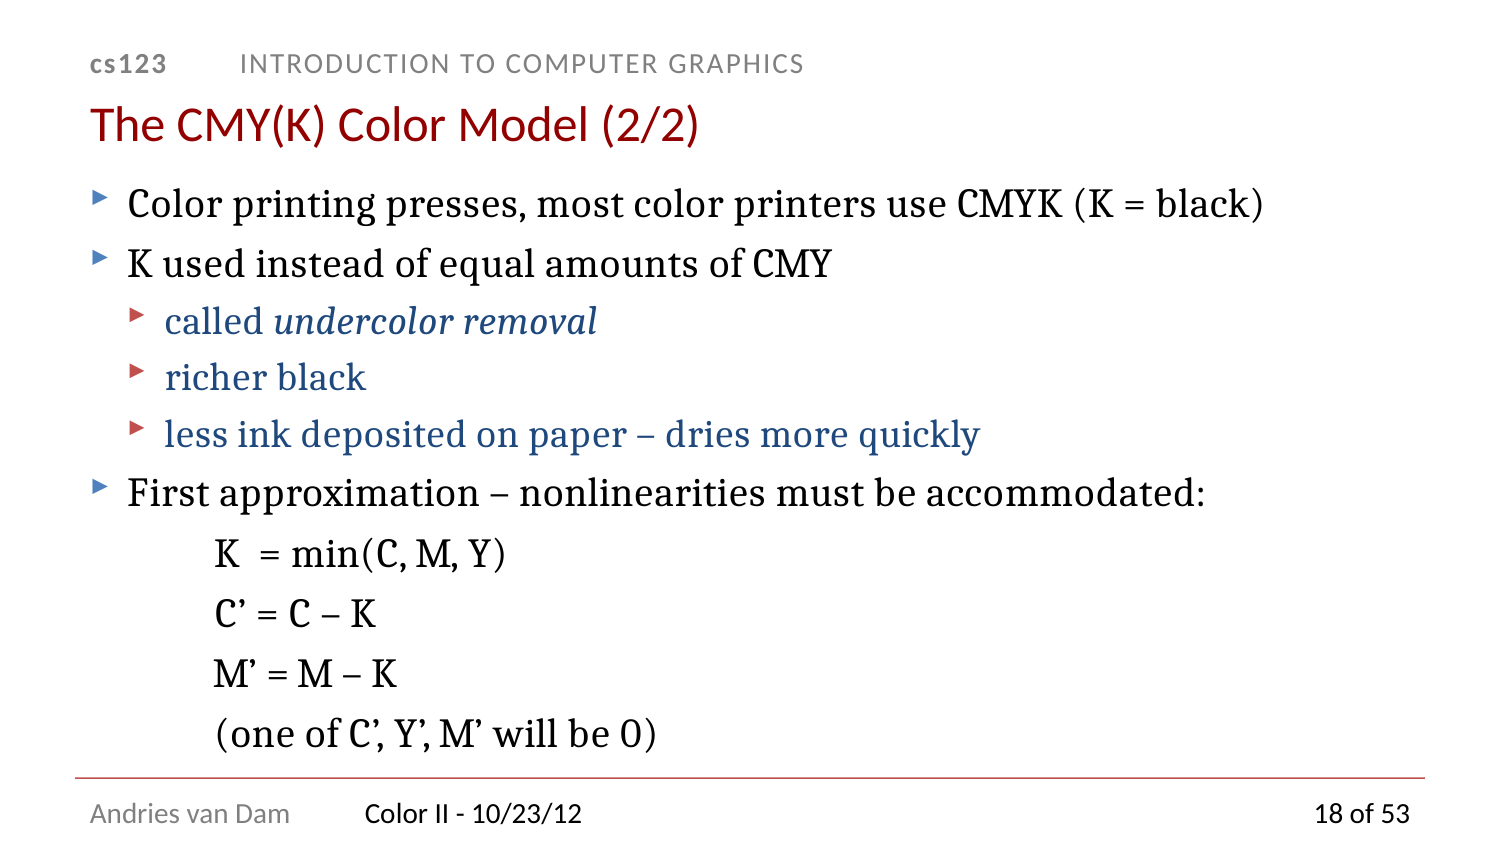

# The CMY(K) Color Model (2/2)
Color printing presses, most color printers use CMYK (K = black)
K used instead of equal amounts of CMY
called undercolor removal
richer black
less ink deposited on paper – dries more quickly
First approximation – nonlinearities must be accommodated:
		K  = min(C, M, Y)
		C’ = C – K
		M’ = M – K
		(one of C’, Y’, M’ will be 0)

Color II - 10/23/12
18 of 53